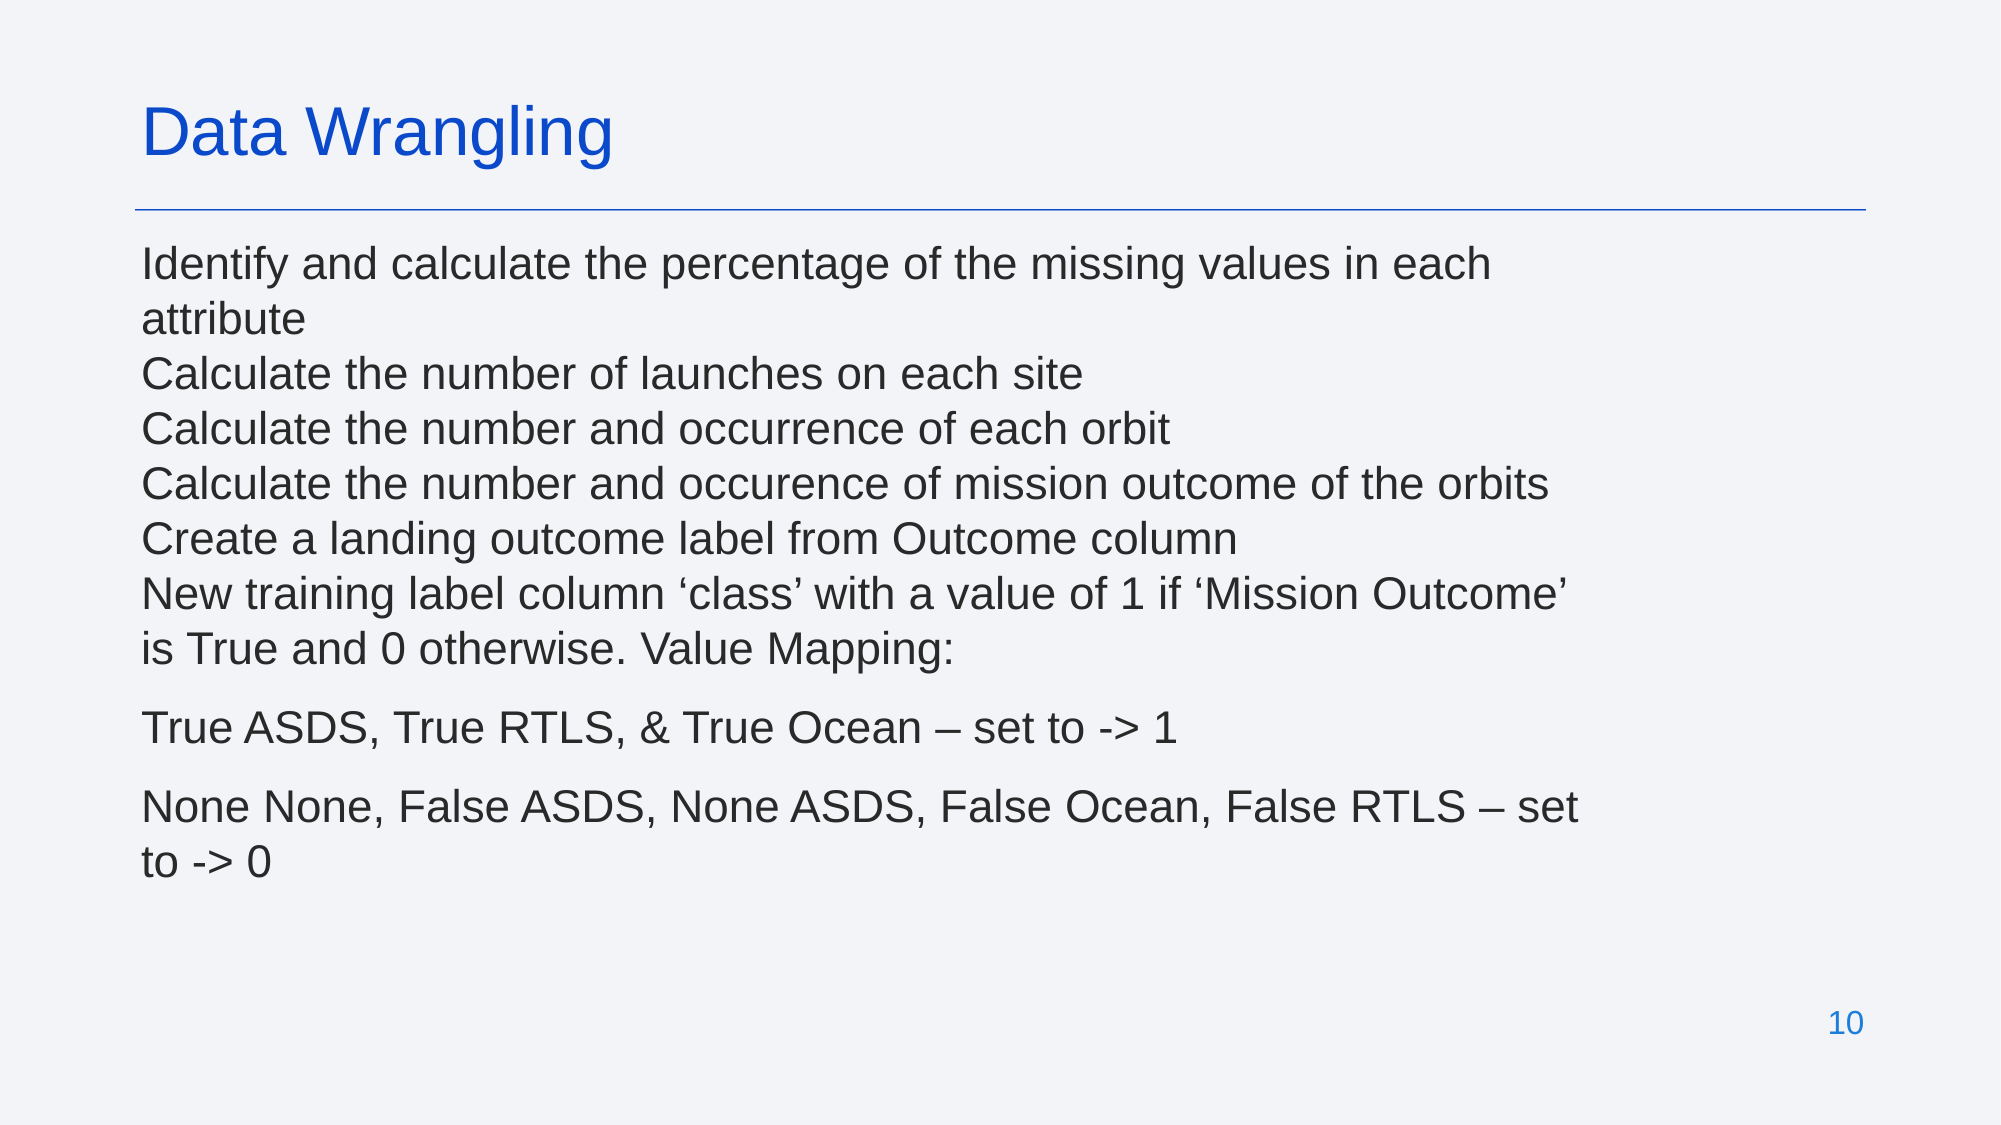

Data Wrangling
Identify and calculate the percentage of the missing values in each attribute
Calculate the number of launches on each site
Calculate the number and occurrence of each orbit
Calculate the number and occurence of mission outcome of the orbits
Create a landing outcome label from Outcome column
New training label column ‘class’ with a value of 1 if ‘Mission Outcome’ is True and 0 otherwise. Value Mapping:
True ASDS, True RTLS, & True Ocean – set to -> 1
None None, False ASDS, None ASDS, False Ocean, False RTLS – set to -> 0

10